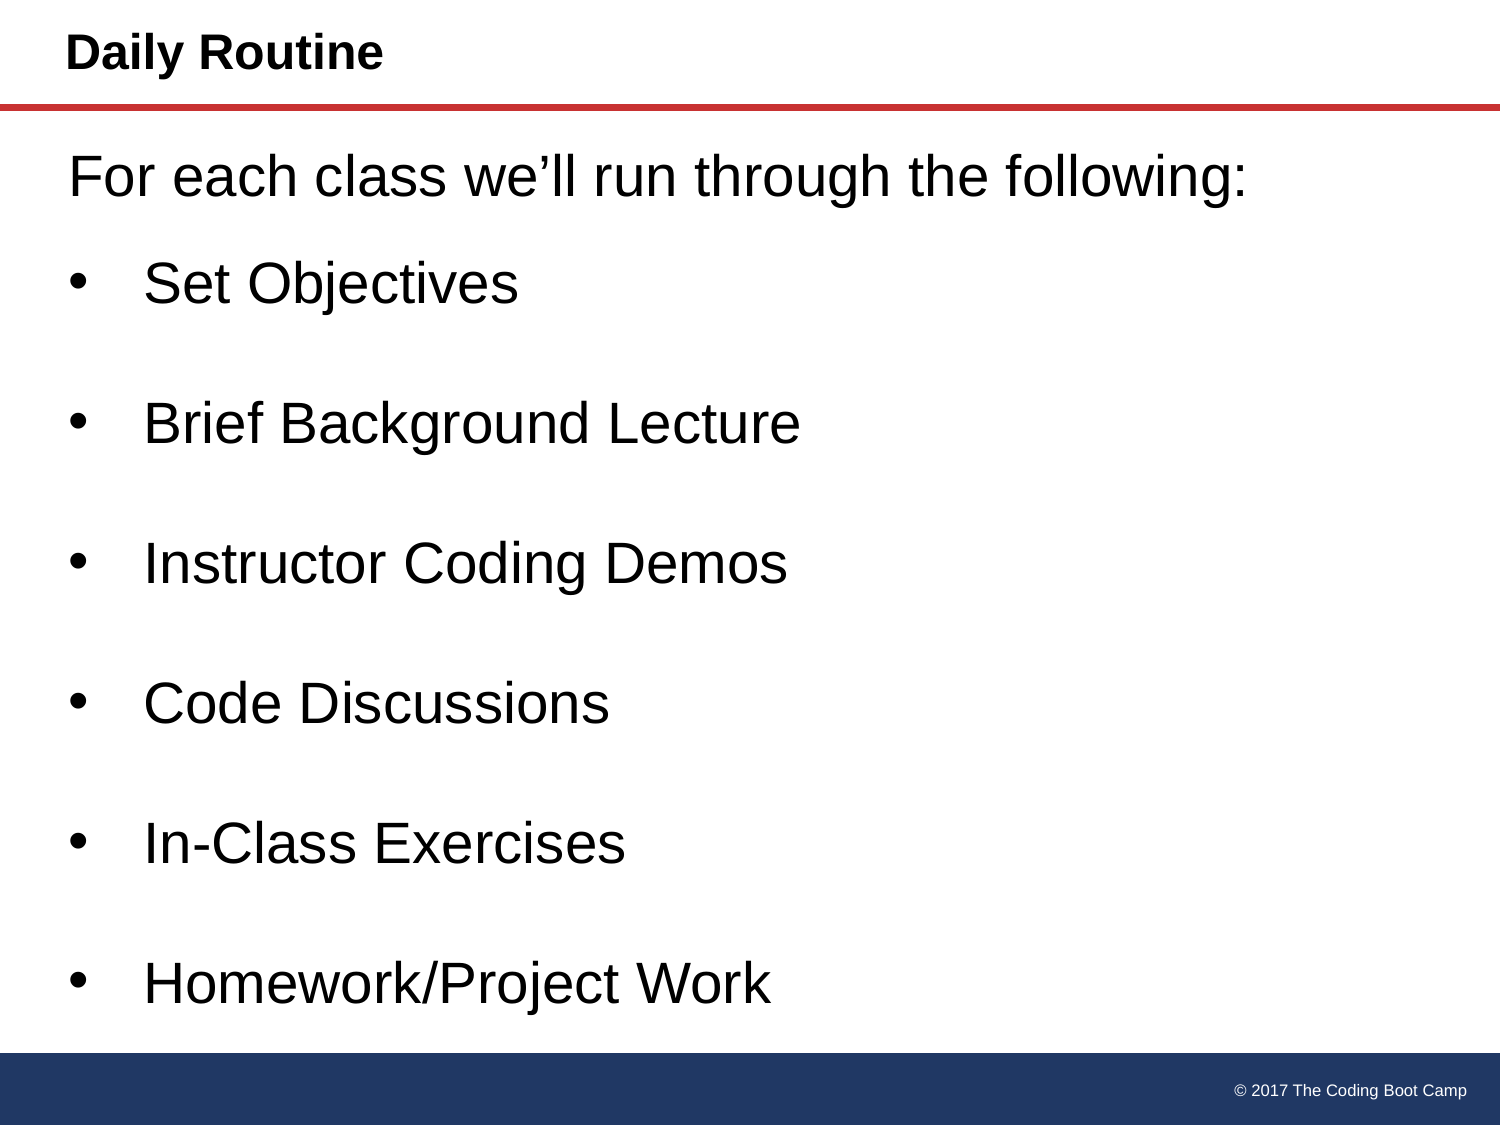

# Daily Routine
For each class we’ll run through the following:

Set Objectives

Brief Background Lecture

Instructor Coding Demos

Code Discussions

In-Class Exercises

Homework/Project Work